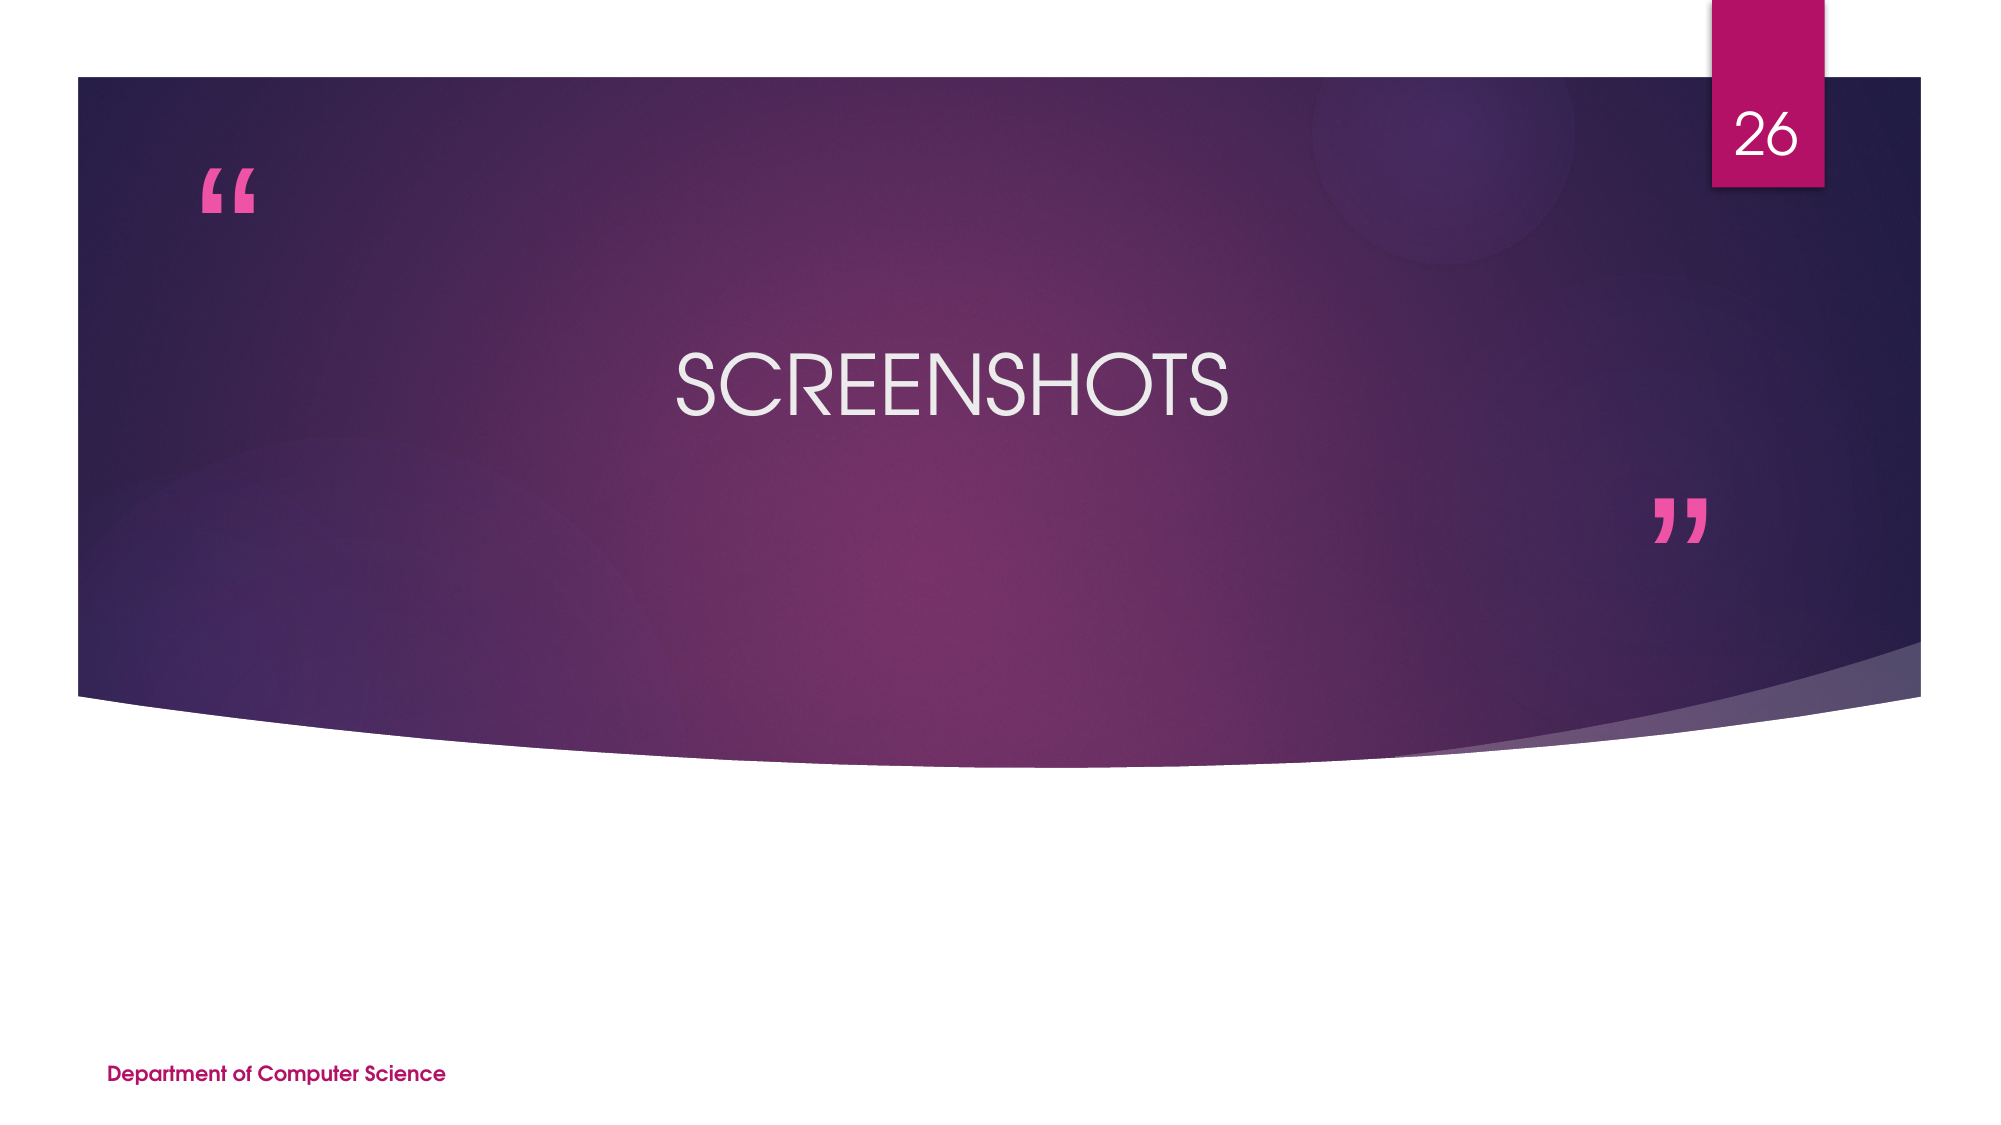

26
# SCREENSHOTS

Department of Computer Science